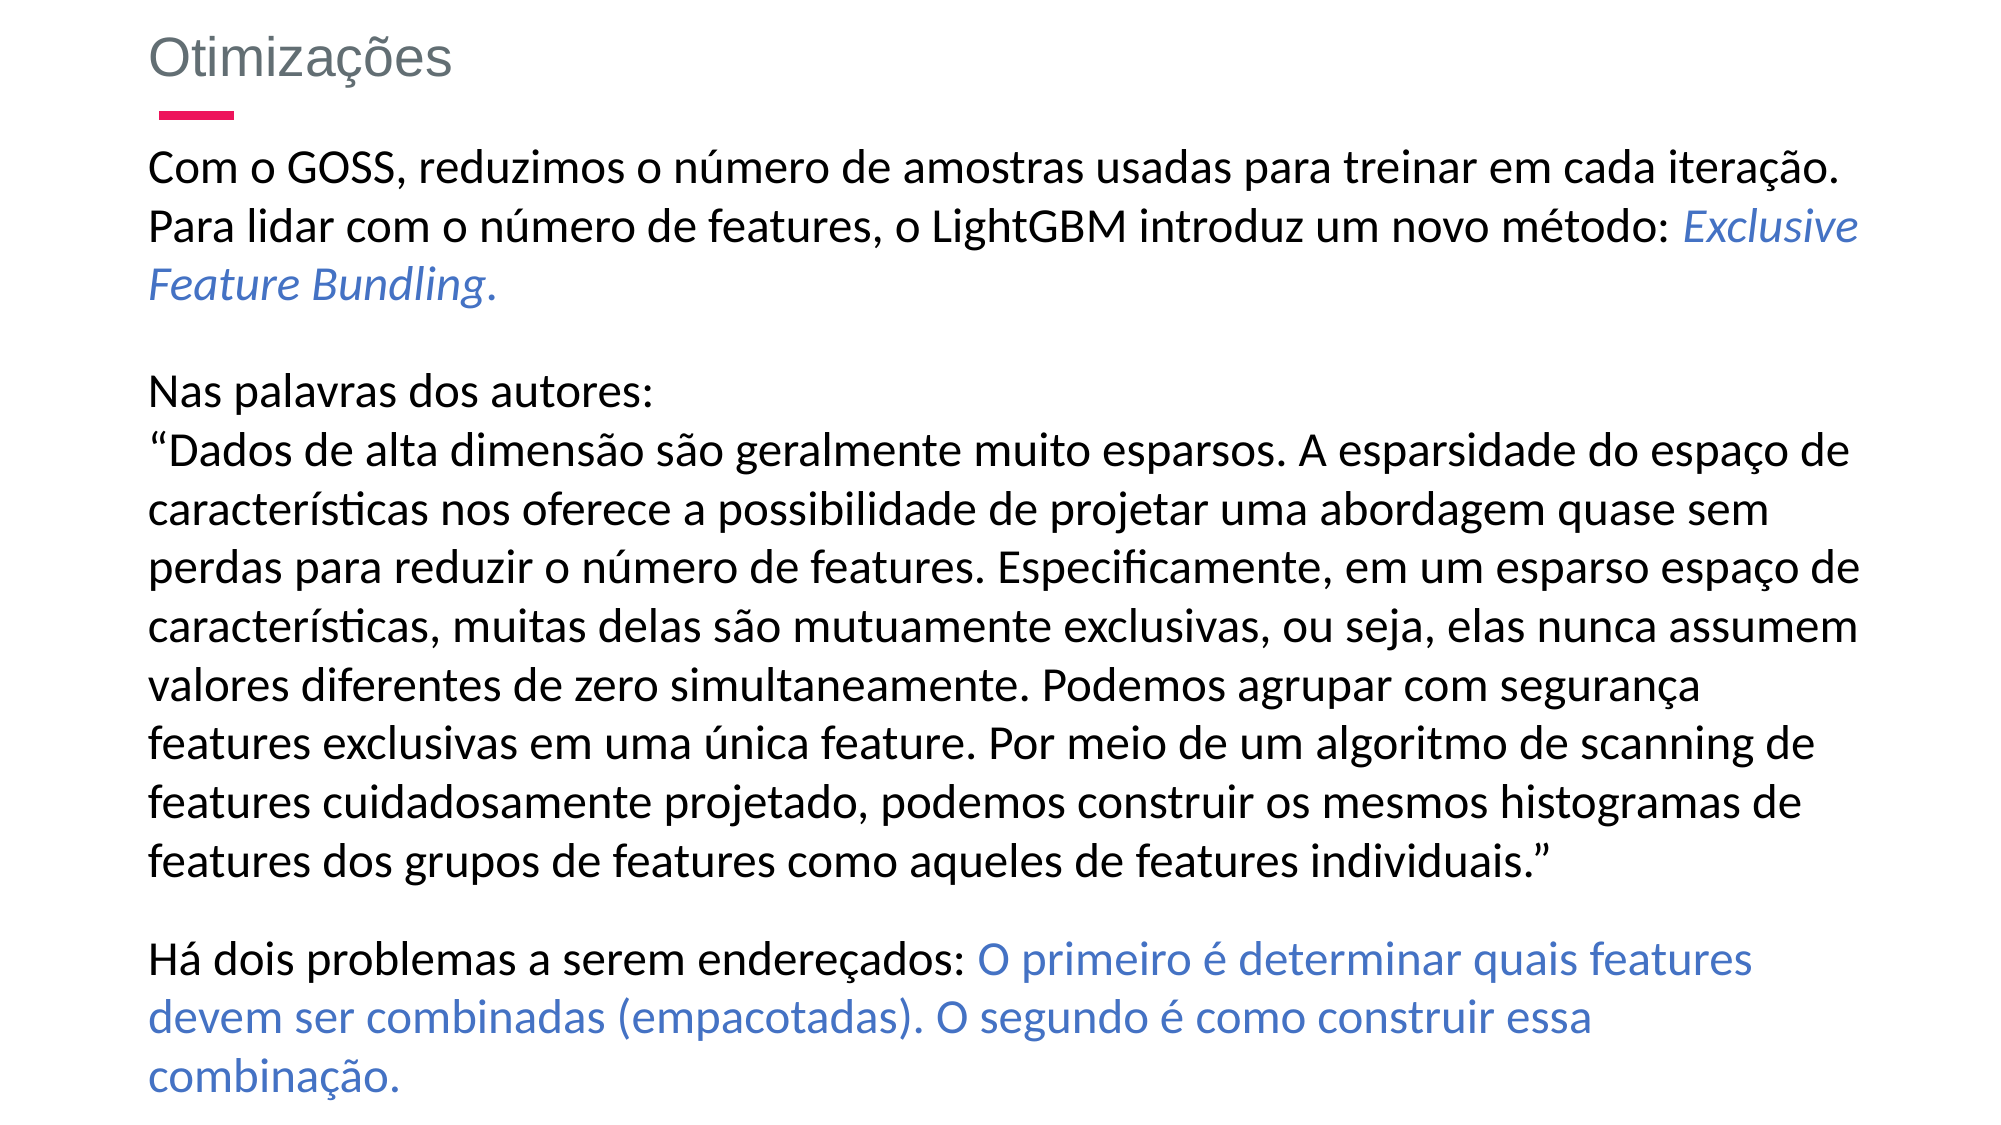

Otimizações
Com o GOSS, reduzimos o número de amostras usadas para treinar em cada iteração. Para lidar com o número de features, o LightGBM introduz um novo método: Exclusive Feature Bundling.
Nas palavras dos autores:
“Dados de alta dimensão são geralmente muito esparsos. A esparsidade do espaço de características nos oferece a possibilidade de projetar uma abordagem quase sem perdas para reduzir o número de features. Especificamente, em um esparso espaço de características, muitas delas são mutuamente exclusivas, ou seja, elas nunca assumem valores diferentes de zero simultaneamente. Podemos agrupar com segurança features exclusivas em uma única feature. Por meio de um algoritmo de scanning de features cuidadosamente projetado, podemos construir os mesmos histogramas de features dos grupos de features como aqueles de features individuais.”
Há dois problemas a serem endereçados: O primeiro é determinar quais features devem ser combinadas (empacotadas). O segundo é como construir essa combinação.